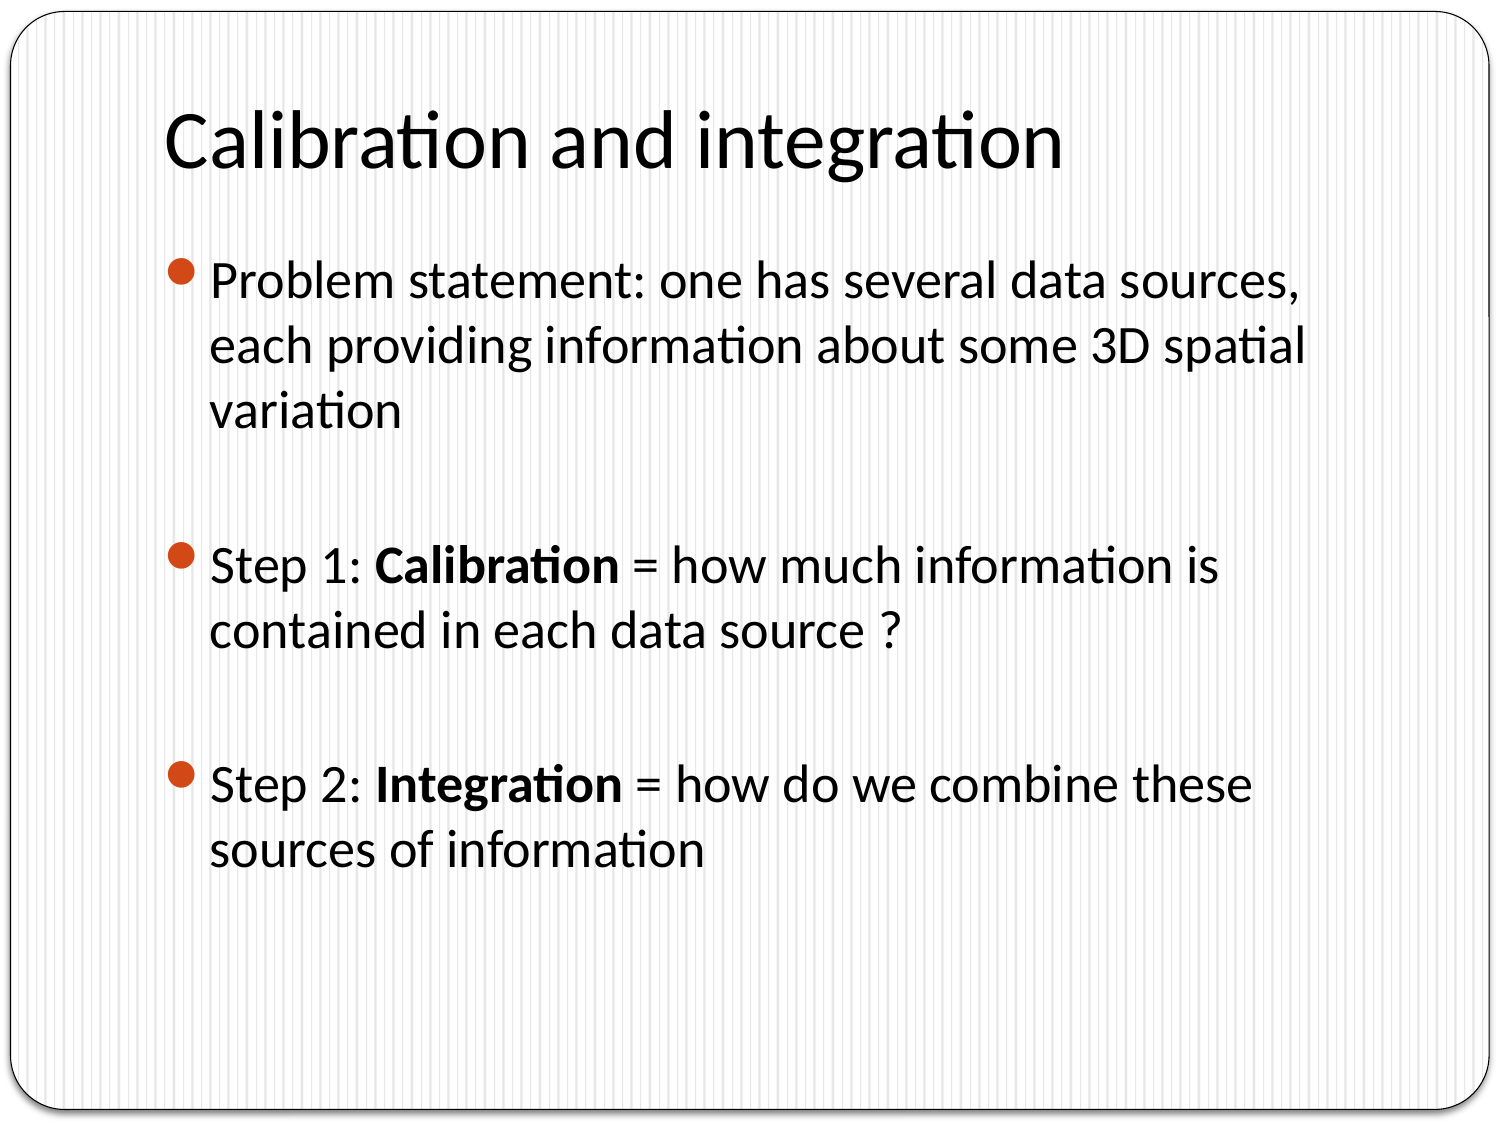

# Calibration and integration
Problem statement: one has several data sources, each providing information about some 3D spatial variation

Step 1: Calibration = how much information is contained in each data source ?

Step 2: Integration = how do we combine these sources of information